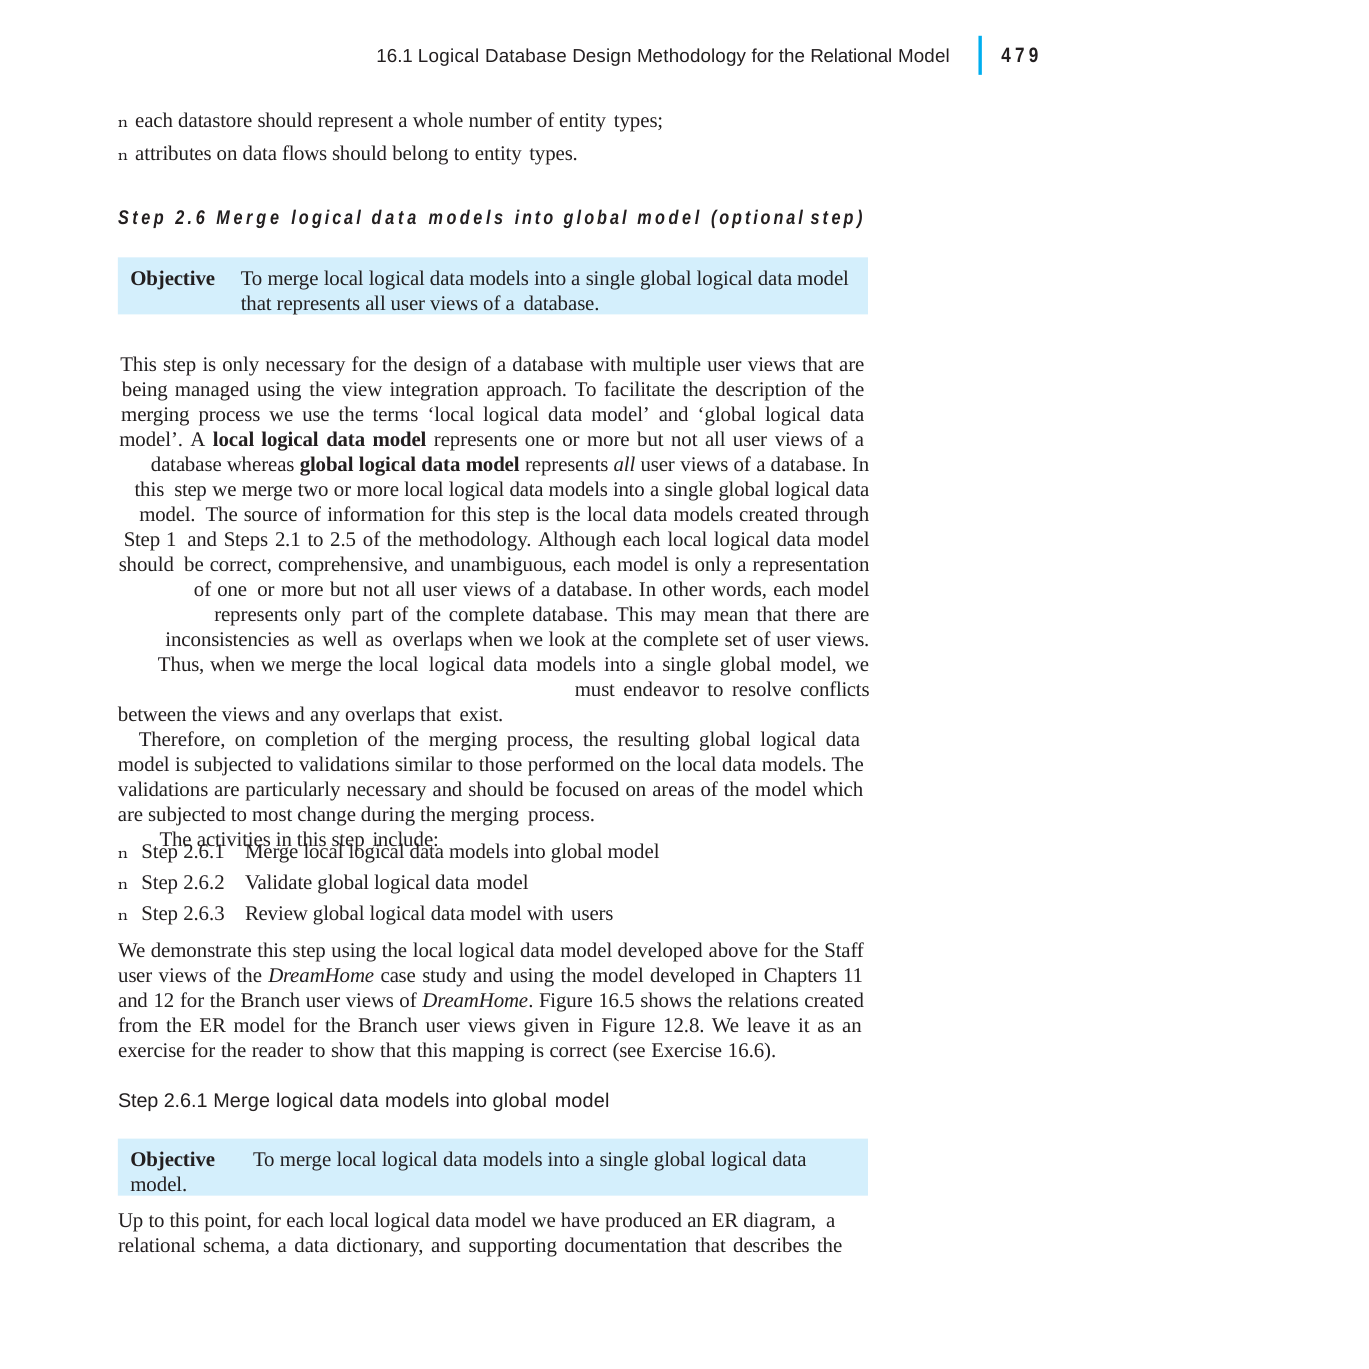

|
479
16.1 Logical Database Design Methodology for the Relational Model
n each datastore should represent a whole number of entity types;
n attributes on data flows should belong to entity types.

Step 2.6 Merge logical data models into global model (optional step)
Objective	To merge local logical data models into a single global logical data model  that represents all user views of a database.
This step is only necessary for the design of a database with multiple user views that are  being managed using the view integration approach. To facilitate the description of the  merging process we use the terms ‘local logical data model’ and ‘global logical data  model’. A local logical data model represents one or more but not all user views of a  database whereas global logical data model represents all user views of a database. In this  step we merge two or more local logical data models into a single global logical data model.  The source of information for this step is the local data models created through Step 1  and Steps 2.1 to 2.5 of the methodology. Although each local logical data model should  be correct, comprehensive, and unambiguous, each model is only a representation of one  or more but not all user views of a database. In other words, each model represents only  part of the complete database. This may mean that there are inconsistencies as well as  overlaps when we look at the complete set of user views. Thus, when we merge the local  logical data models into a single global model, we must endeavor to resolve conflicts
between the views and any overlaps that exist.
Therefore, on completion of the merging process, the resulting global logical data  model is subjected to validations similar to those performed on the local data models. The  validations are particularly necessary and should be focused on areas of the model which  are subjected to most change during the merging process.
The activities in this step include:
n  Step 2.6.1
n  Step 2.6.2
n  Step 2.6.3
Merge local logical data models into global model  Validate global logical data model
Review global logical data model with users
We demonstrate this step using the local logical data model developed above for the Staff  user views of the DreamHome case study and using the model developed in Chapters 11  and 12 for the Branch user views of DreamHome. Figure 16.5 shows the relations created  from the ER model for the Branch user views given in Figure 12.8. We leave it as an  exercise for the reader to show that this mapping is correct (see Exercise 16.6).

Step 2.6.1 Merge logical data models into global model
Objective	To merge local logical data models into a single global logical data model.
Up to this point, for each local logical data model we have produced an ER diagram,  a relational schema, a data dictionary, and supporting documentation that describes the